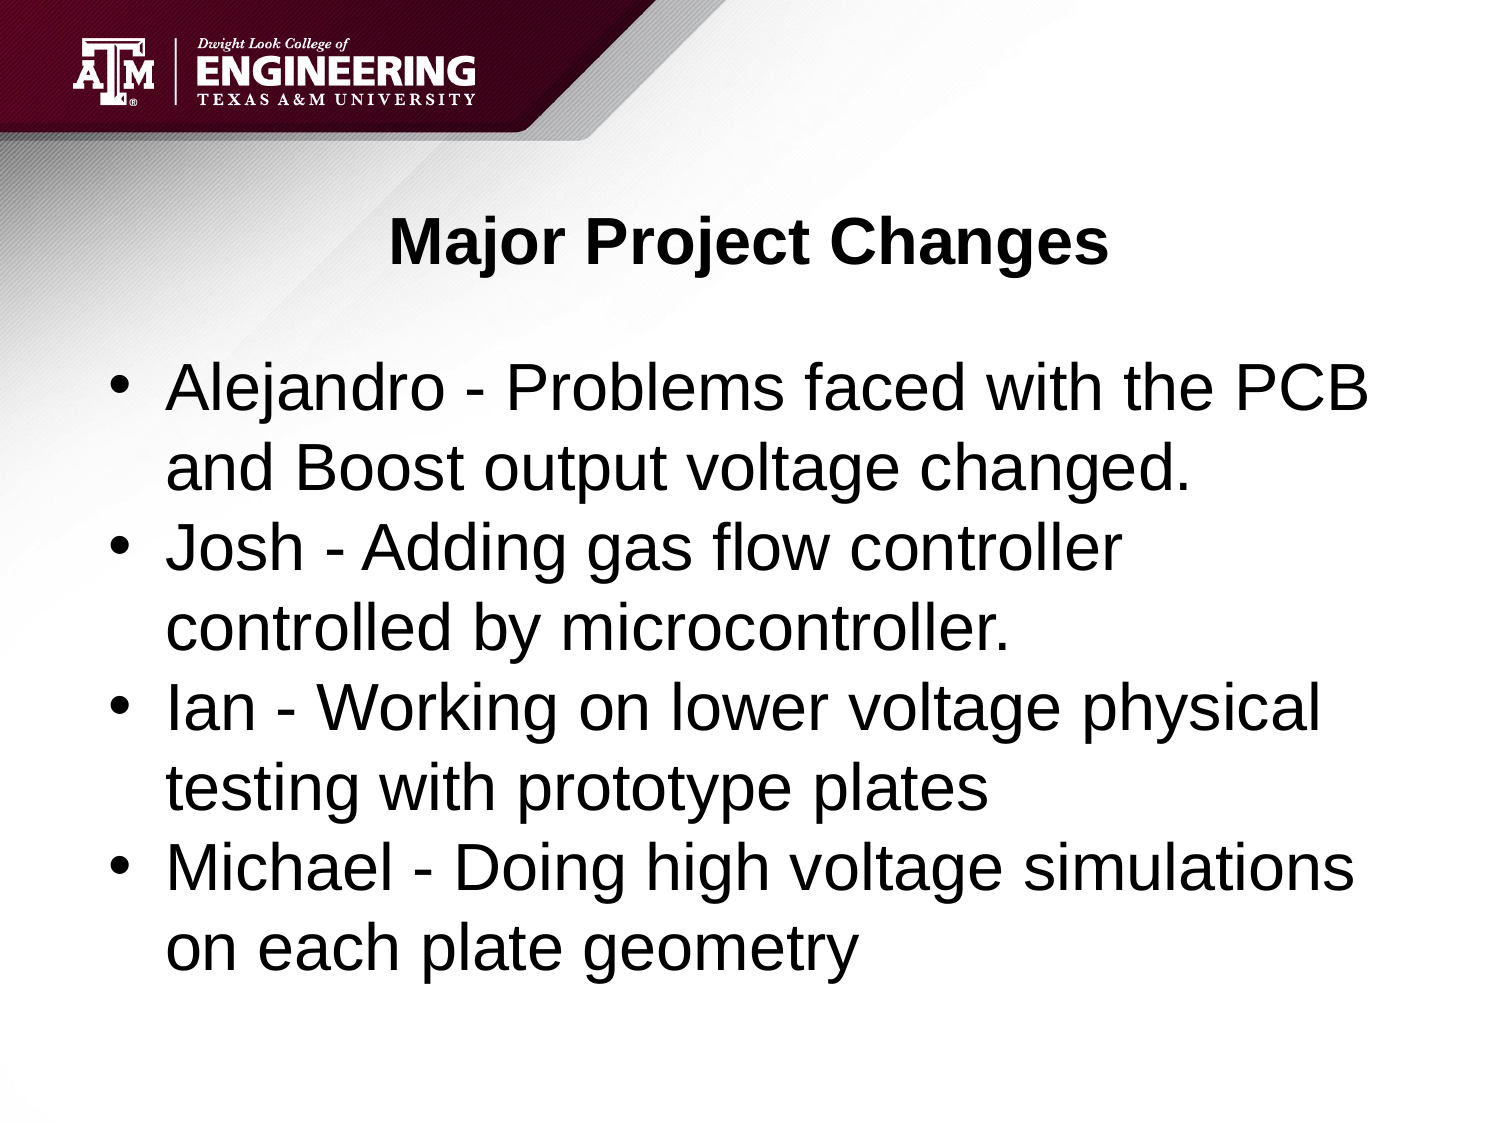

# Major Project Changes
Alejandro - Problems faced with the PCB and Boost output voltage changed.
Josh - Adding gas flow controller controlled by microcontroller.
Ian - Working on lower voltage physical testing with prototype plates
Michael - Doing high voltage simulations on each plate geometry